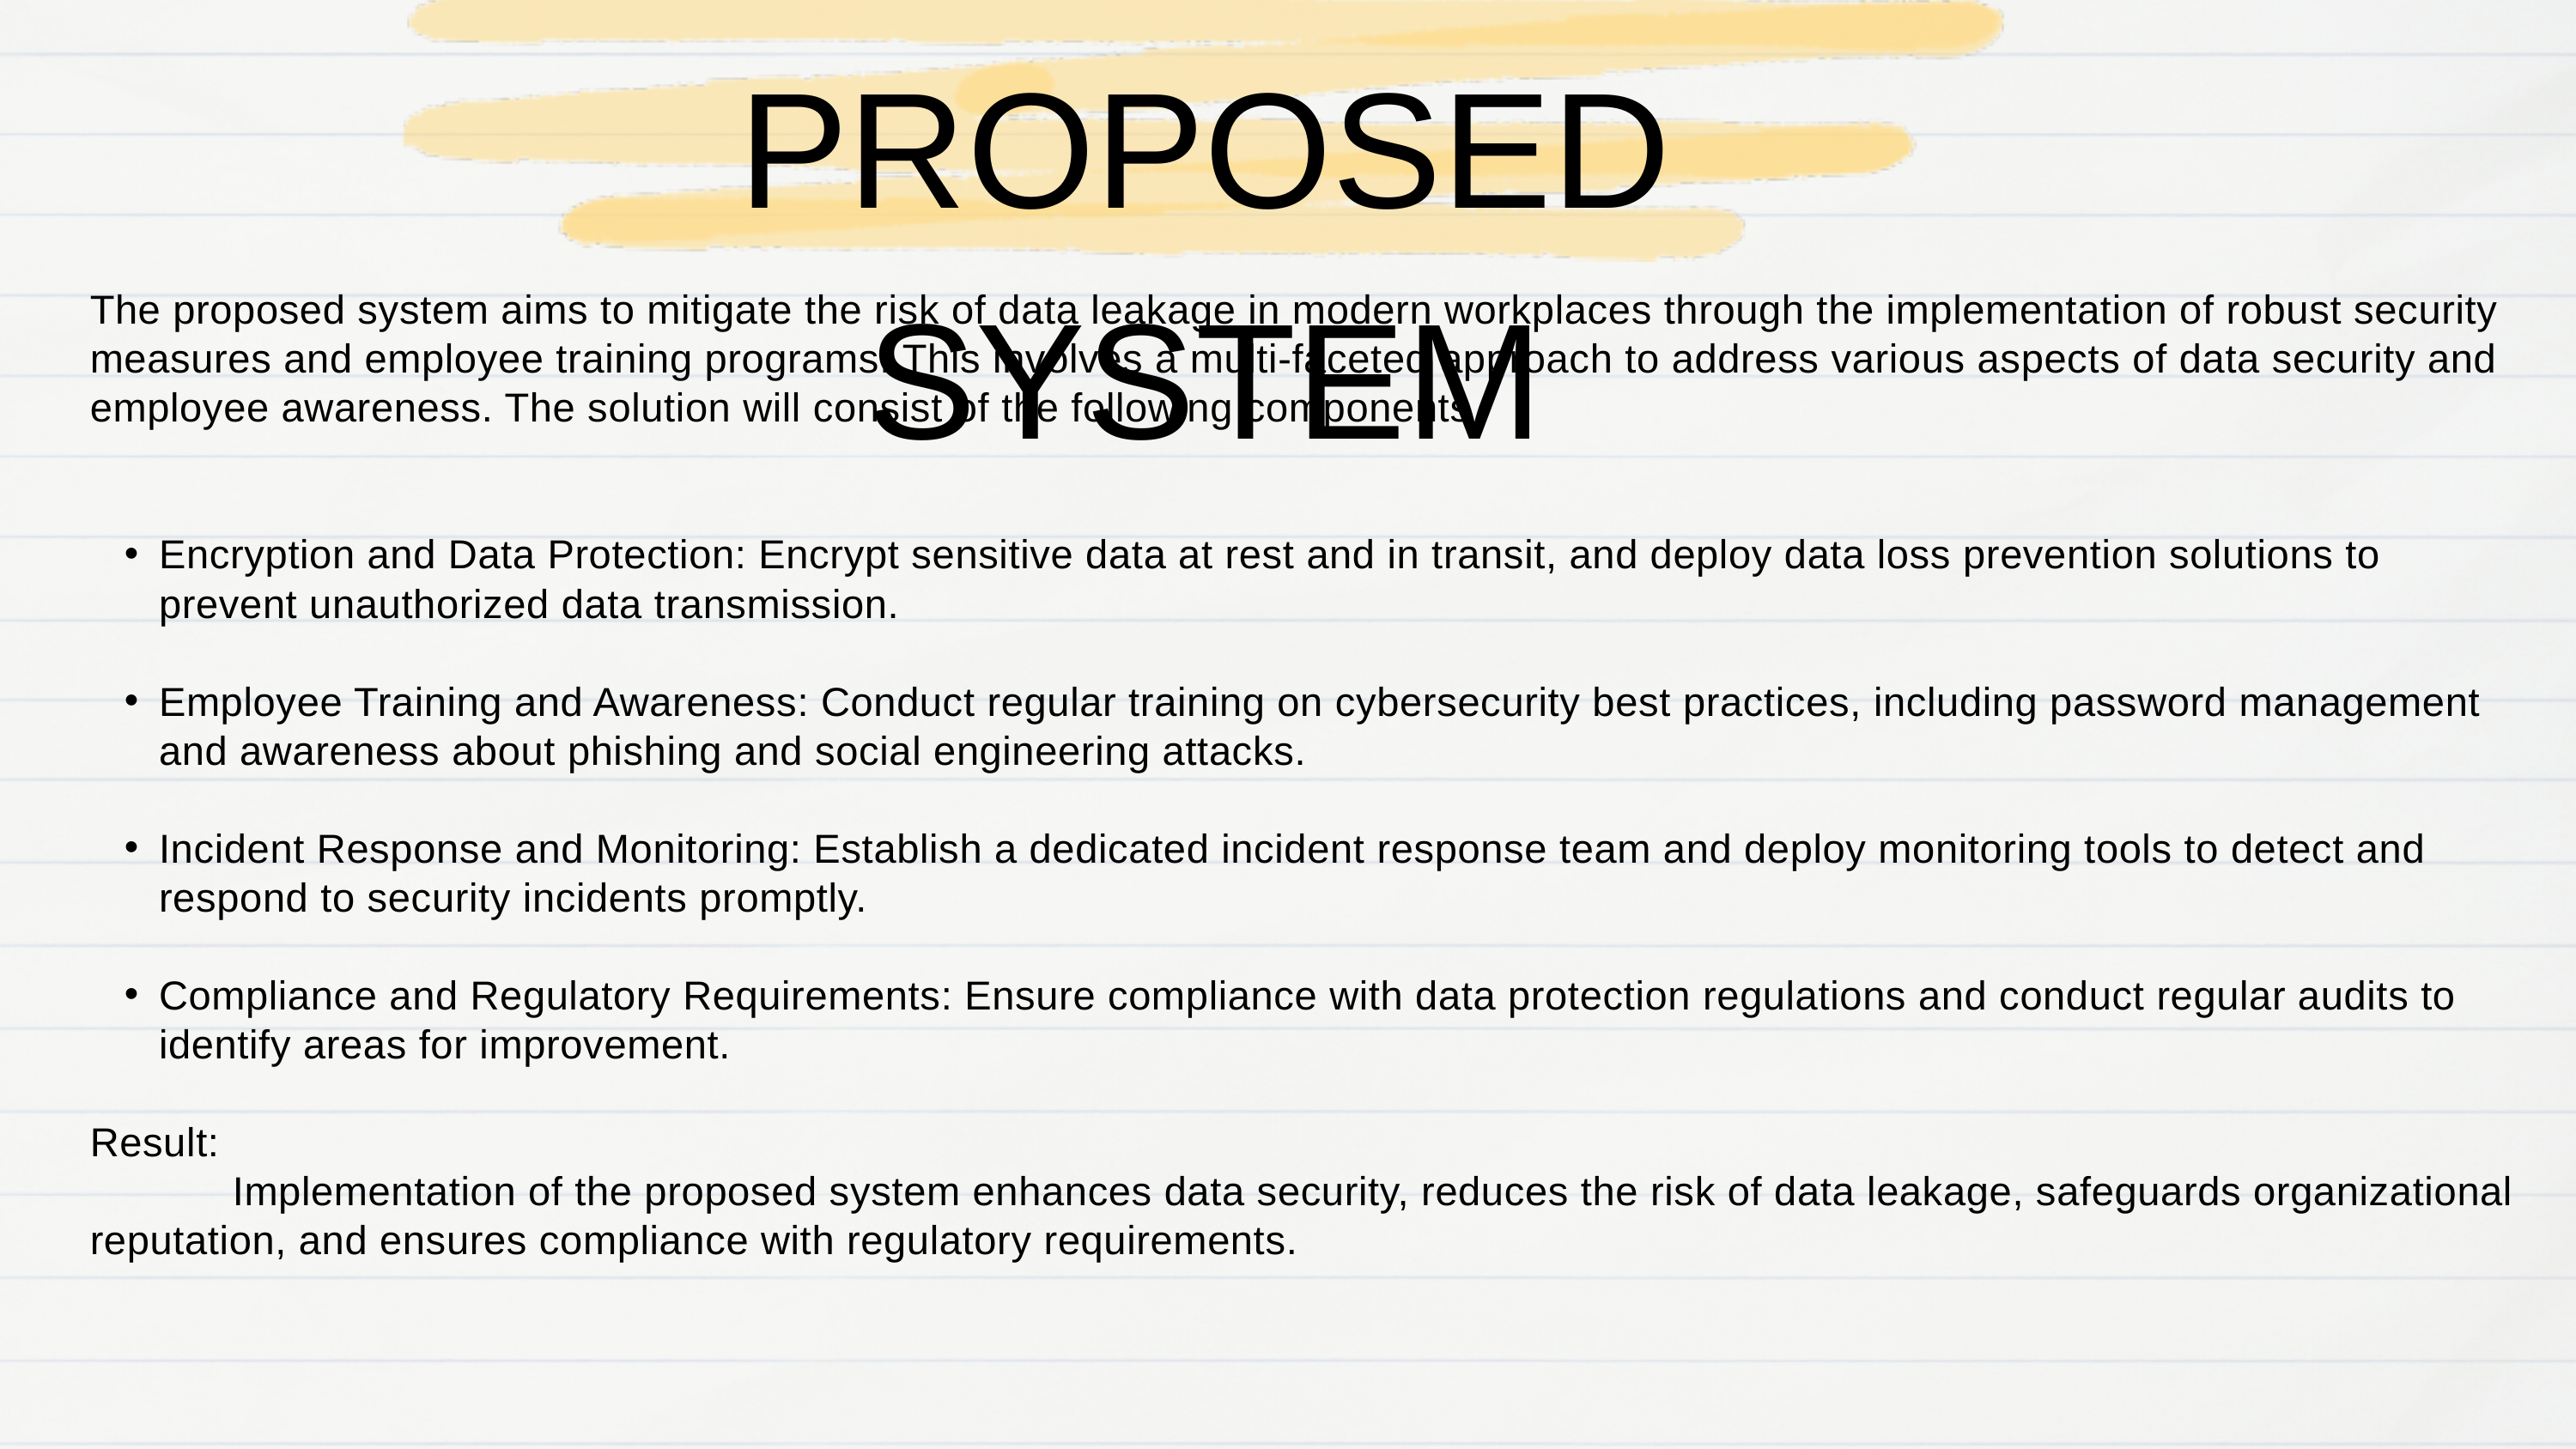

PROPOSED SYSTEM
The proposed system aims to mitigate the risk of data leakage in modern workplaces through the implementation of robust security measures and employee training programs. This involves a multi-faceted approach to address various aspects of data security and employee awareness. The solution will consist of the following components

Encryption and Data Protection: Encrypt sensitive data at rest and in transit, and deploy data loss prevention solutions to prevent unauthorized data transmission.

Employee Training and Awareness: Conduct regular training on cybersecurity best practices, including password management and awareness about phishing and social engineering attacks.

Incident Response and Monitoring: Establish a dedicated incident response team and deploy monitoring tools to detect and respond to security incidents promptly.

Compliance and Regulatory Requirements: Ensure compliance with data protection regulations and conduct regular audits to identify areas for improvement.

Result:
            Implementation of the proposed system enhances data security, reduces the risk of data leakage, safeguards organizational reputation, and ensures compliance with regulatory requirements.